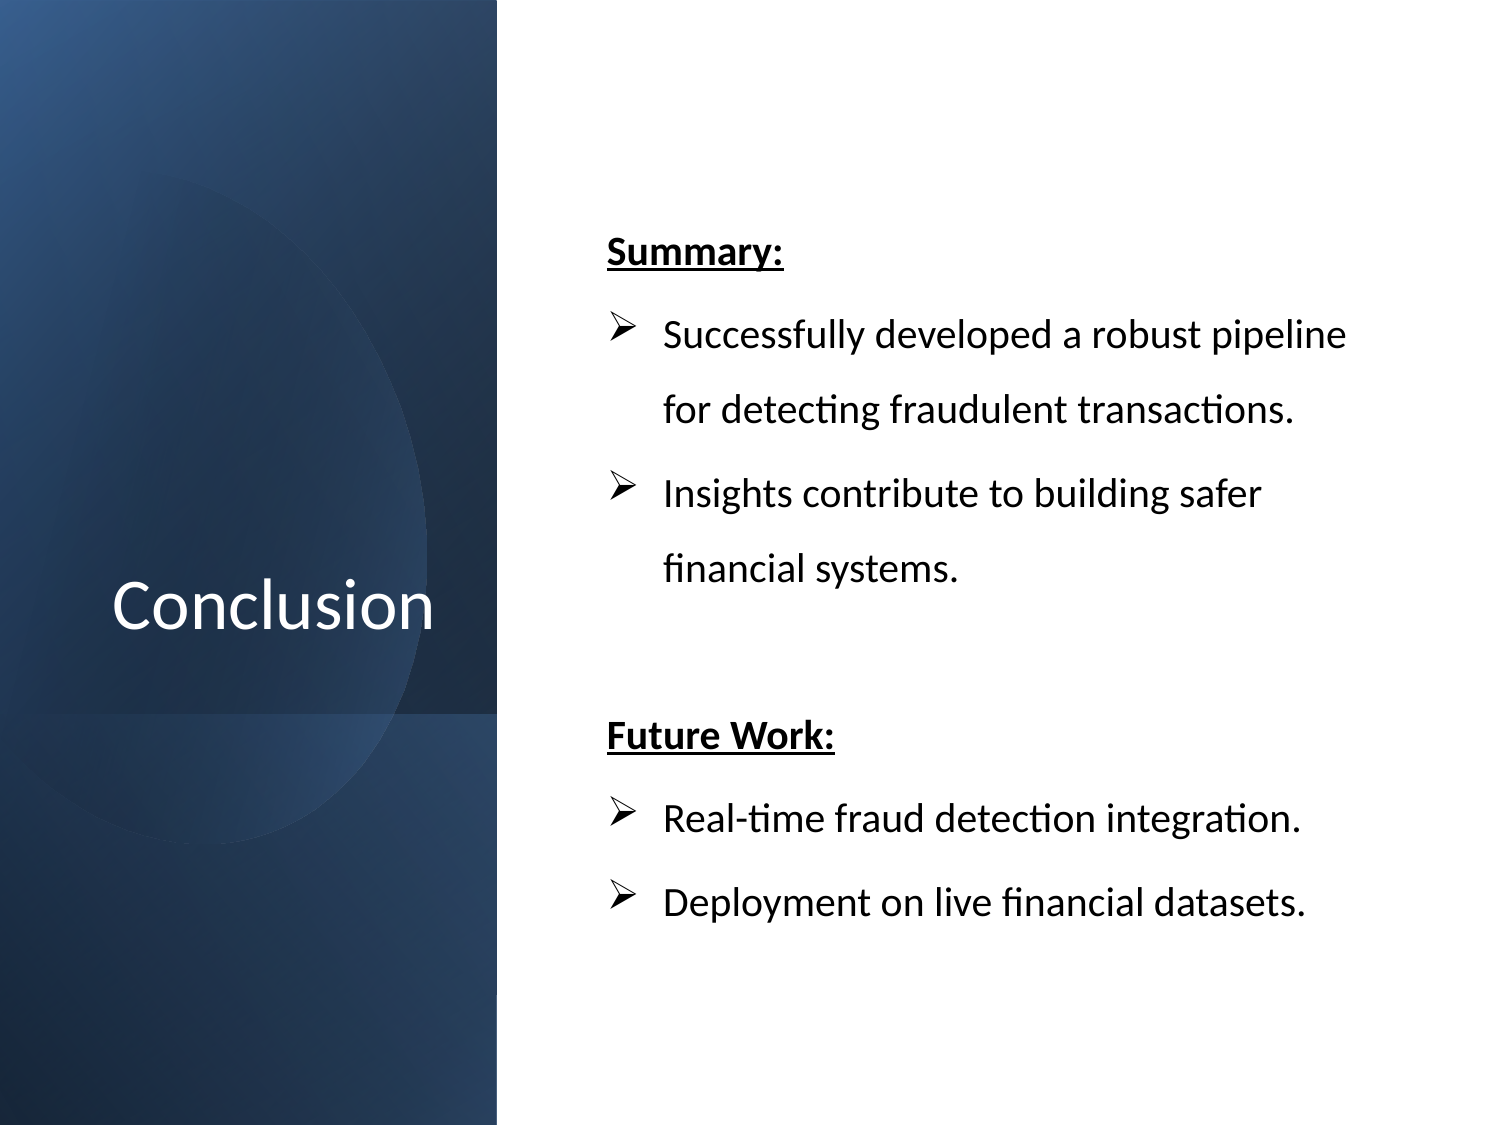

# Conclusion
Summary:
Successfully developed a robust pipeline for detecting fraudulent transactions.
Insights contribute to building safer financial systems.

Future Work:
Real-time fraud detection integration.
Deployment on live financial datasets.